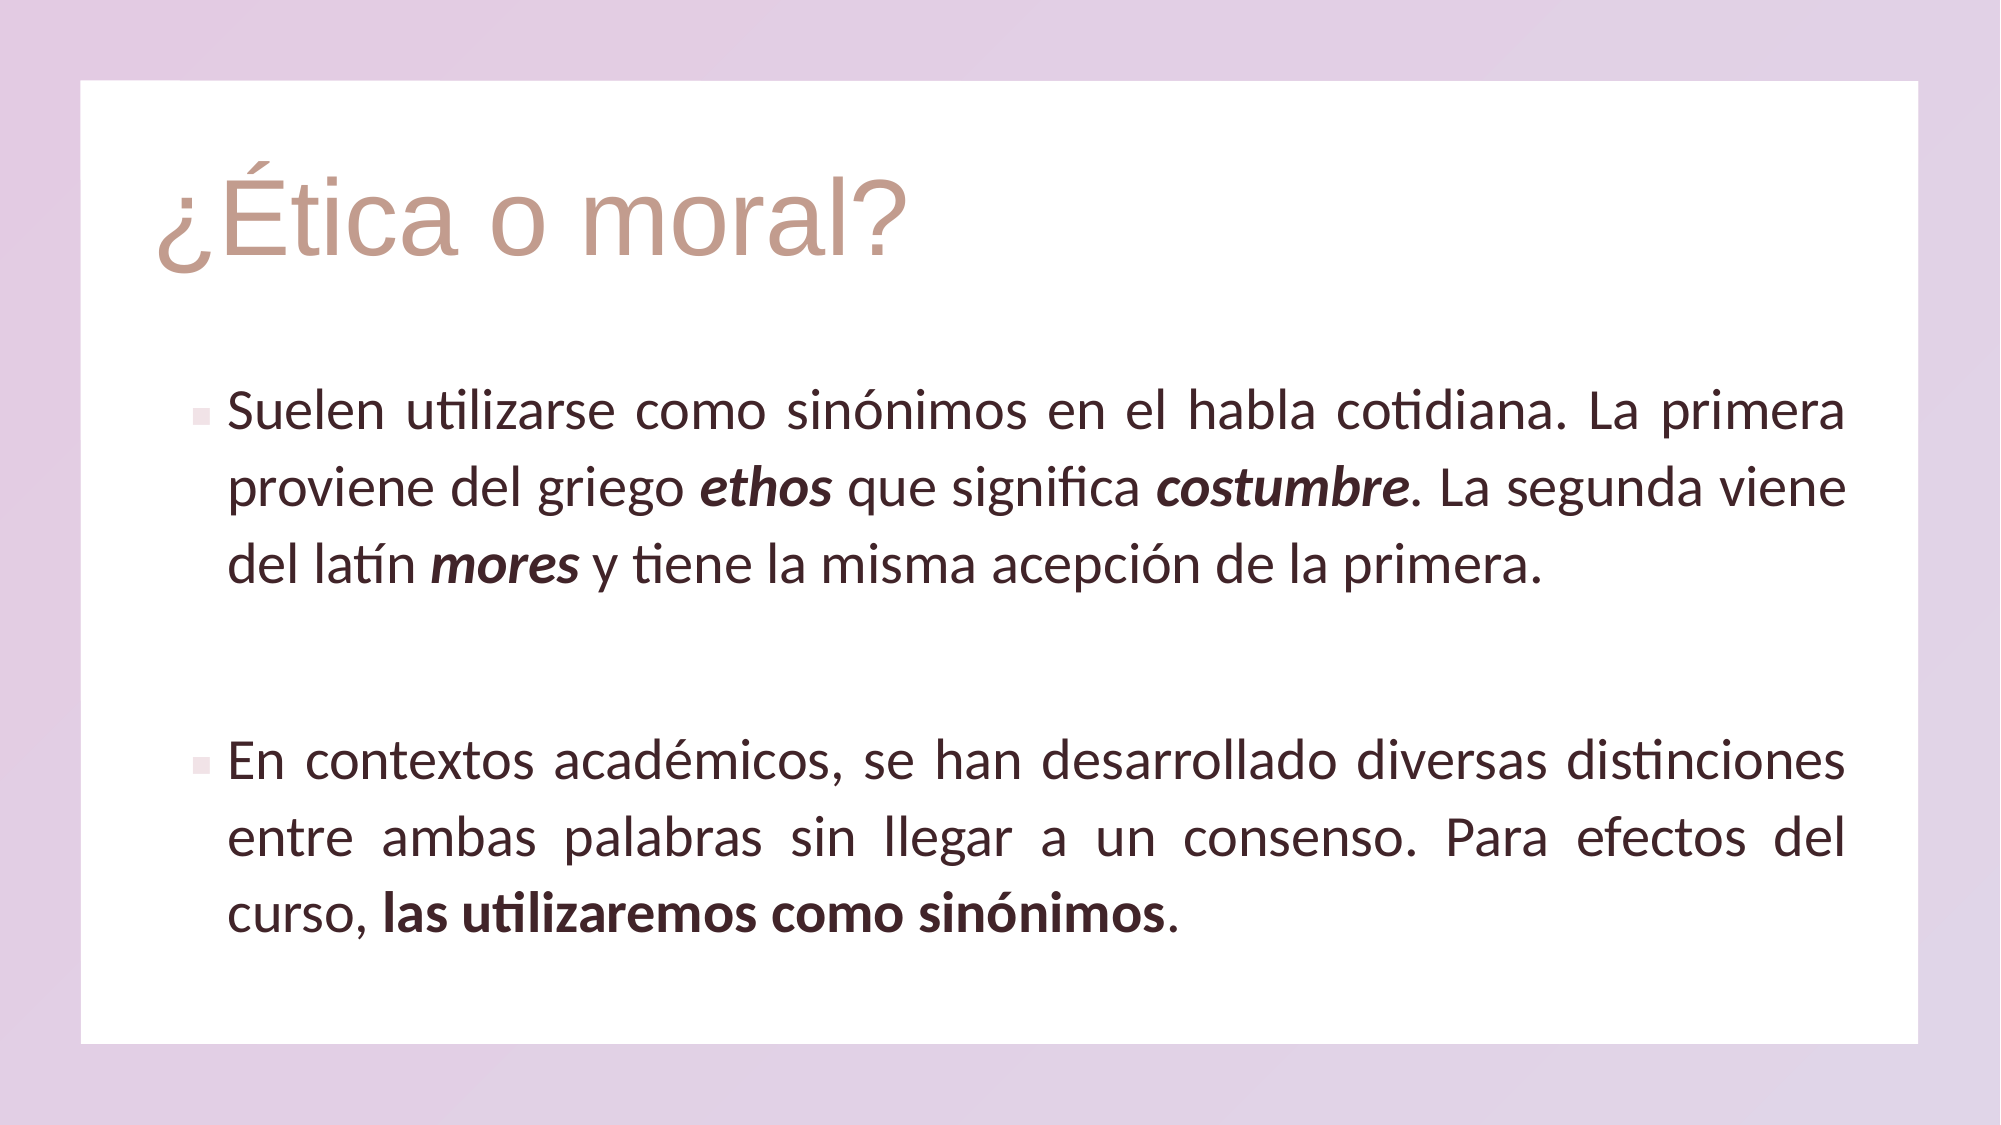

# ¿Ética o moral?
Suelen utilizarse como sinónimos en el habla cotidiana. La primera proviene del griego ethos que significa costumbre. La segunda viene del latín mores y tiene la misma acepción de la primera.

En contextos académicos, se han desarrollado diversas distinciones entre ambas palabras sin llegar a un consenso. Para efectos del curso, las utilizaremos como sinónimos.